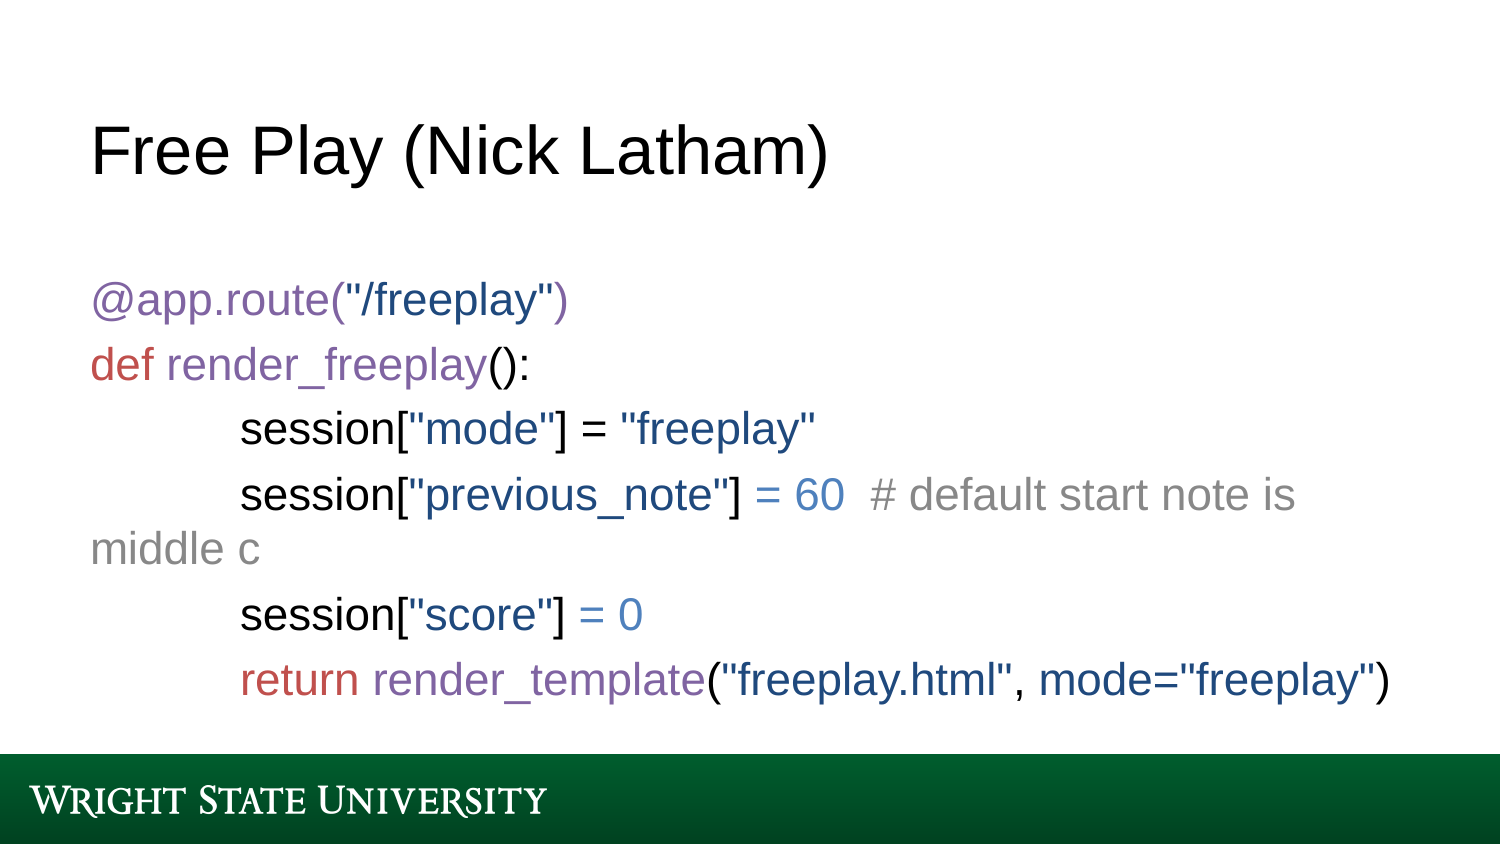

# Free Play (Nick Latham)
@app.route("/freeplay")
def render_freeplay():
	session["mode"] = "freeplay"
	session["previous_note"] = 60  # default start note is middle c
	session["score"] = 0
	return render_template("freeplay.html", mode="freeplay")